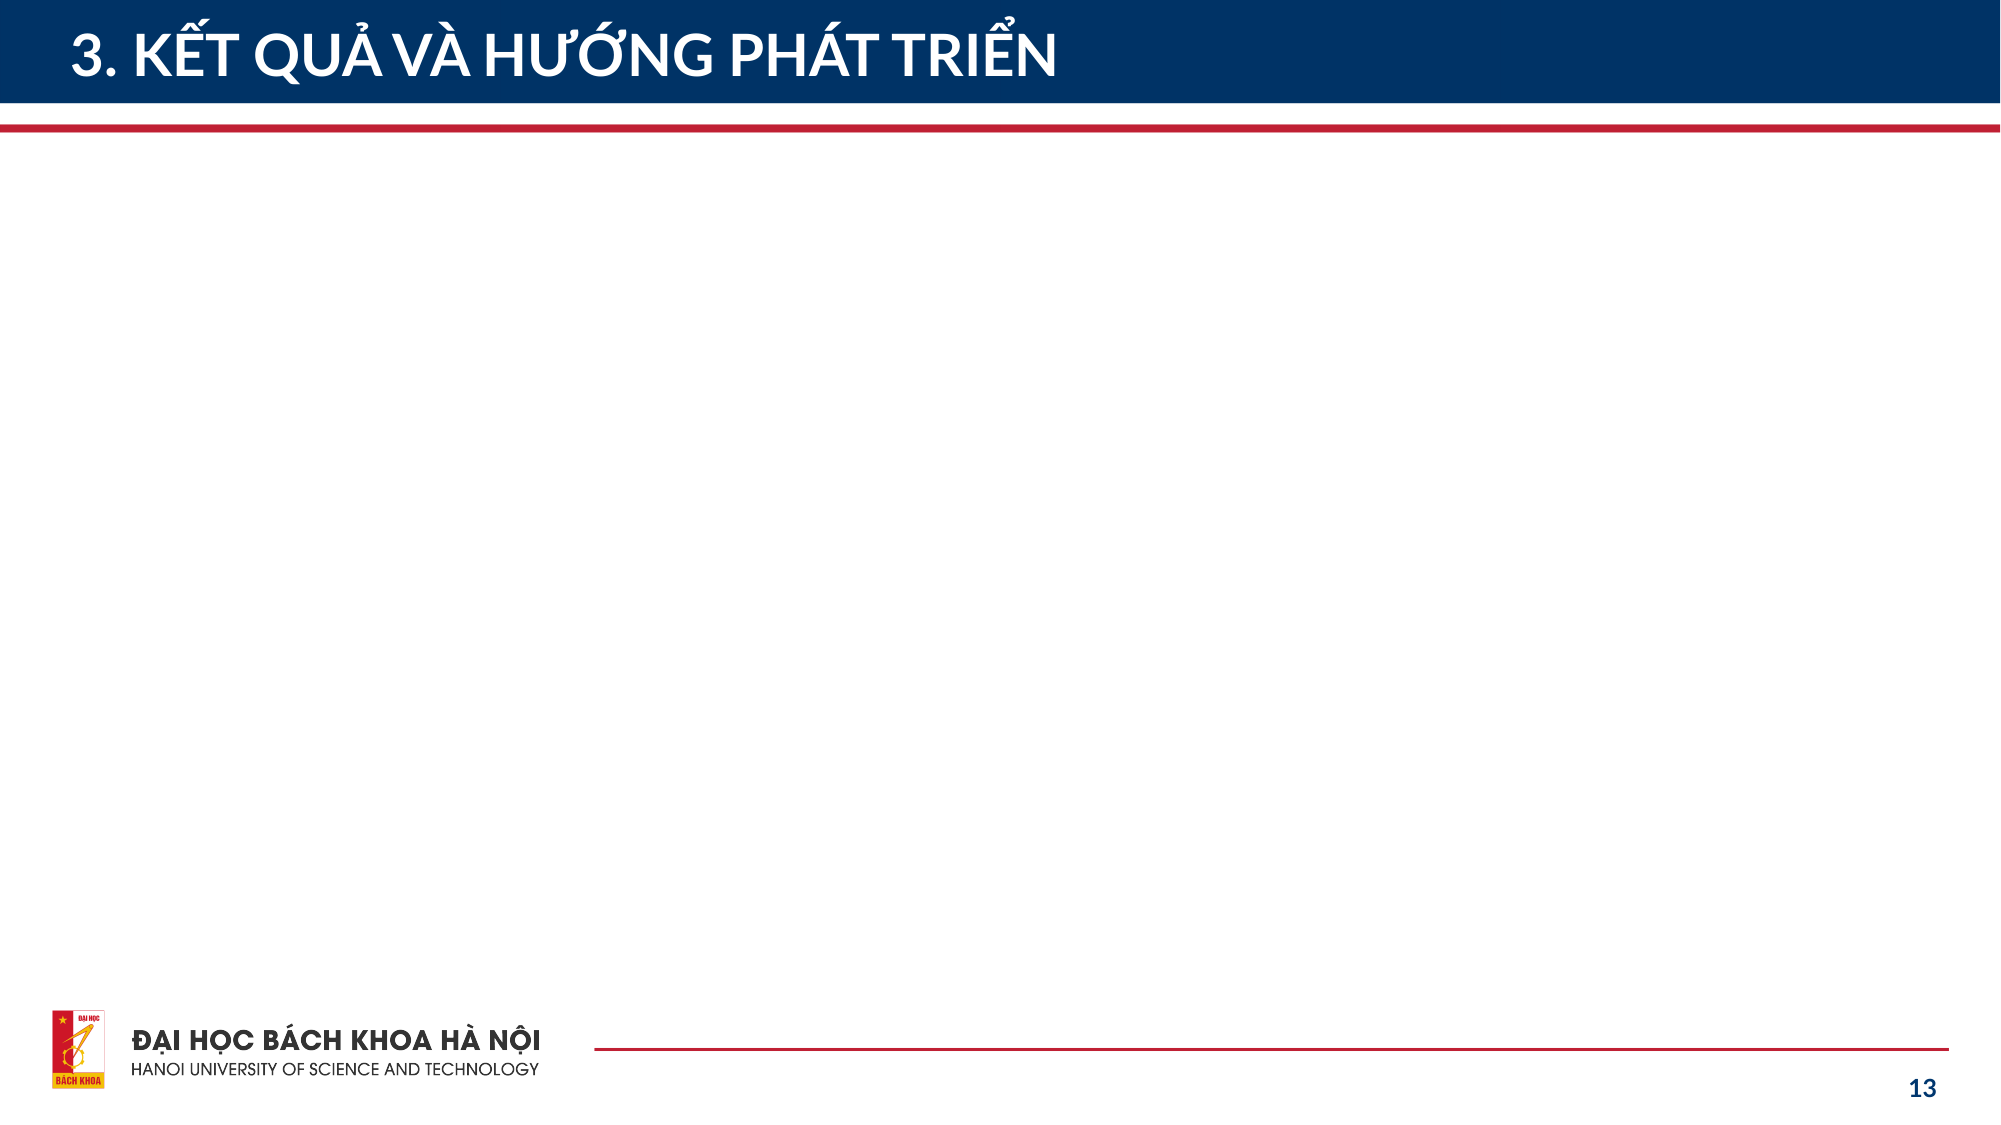

# 3. KẾT QUẢ VÀ HƯỚNG PHÁT TRIỂN

13